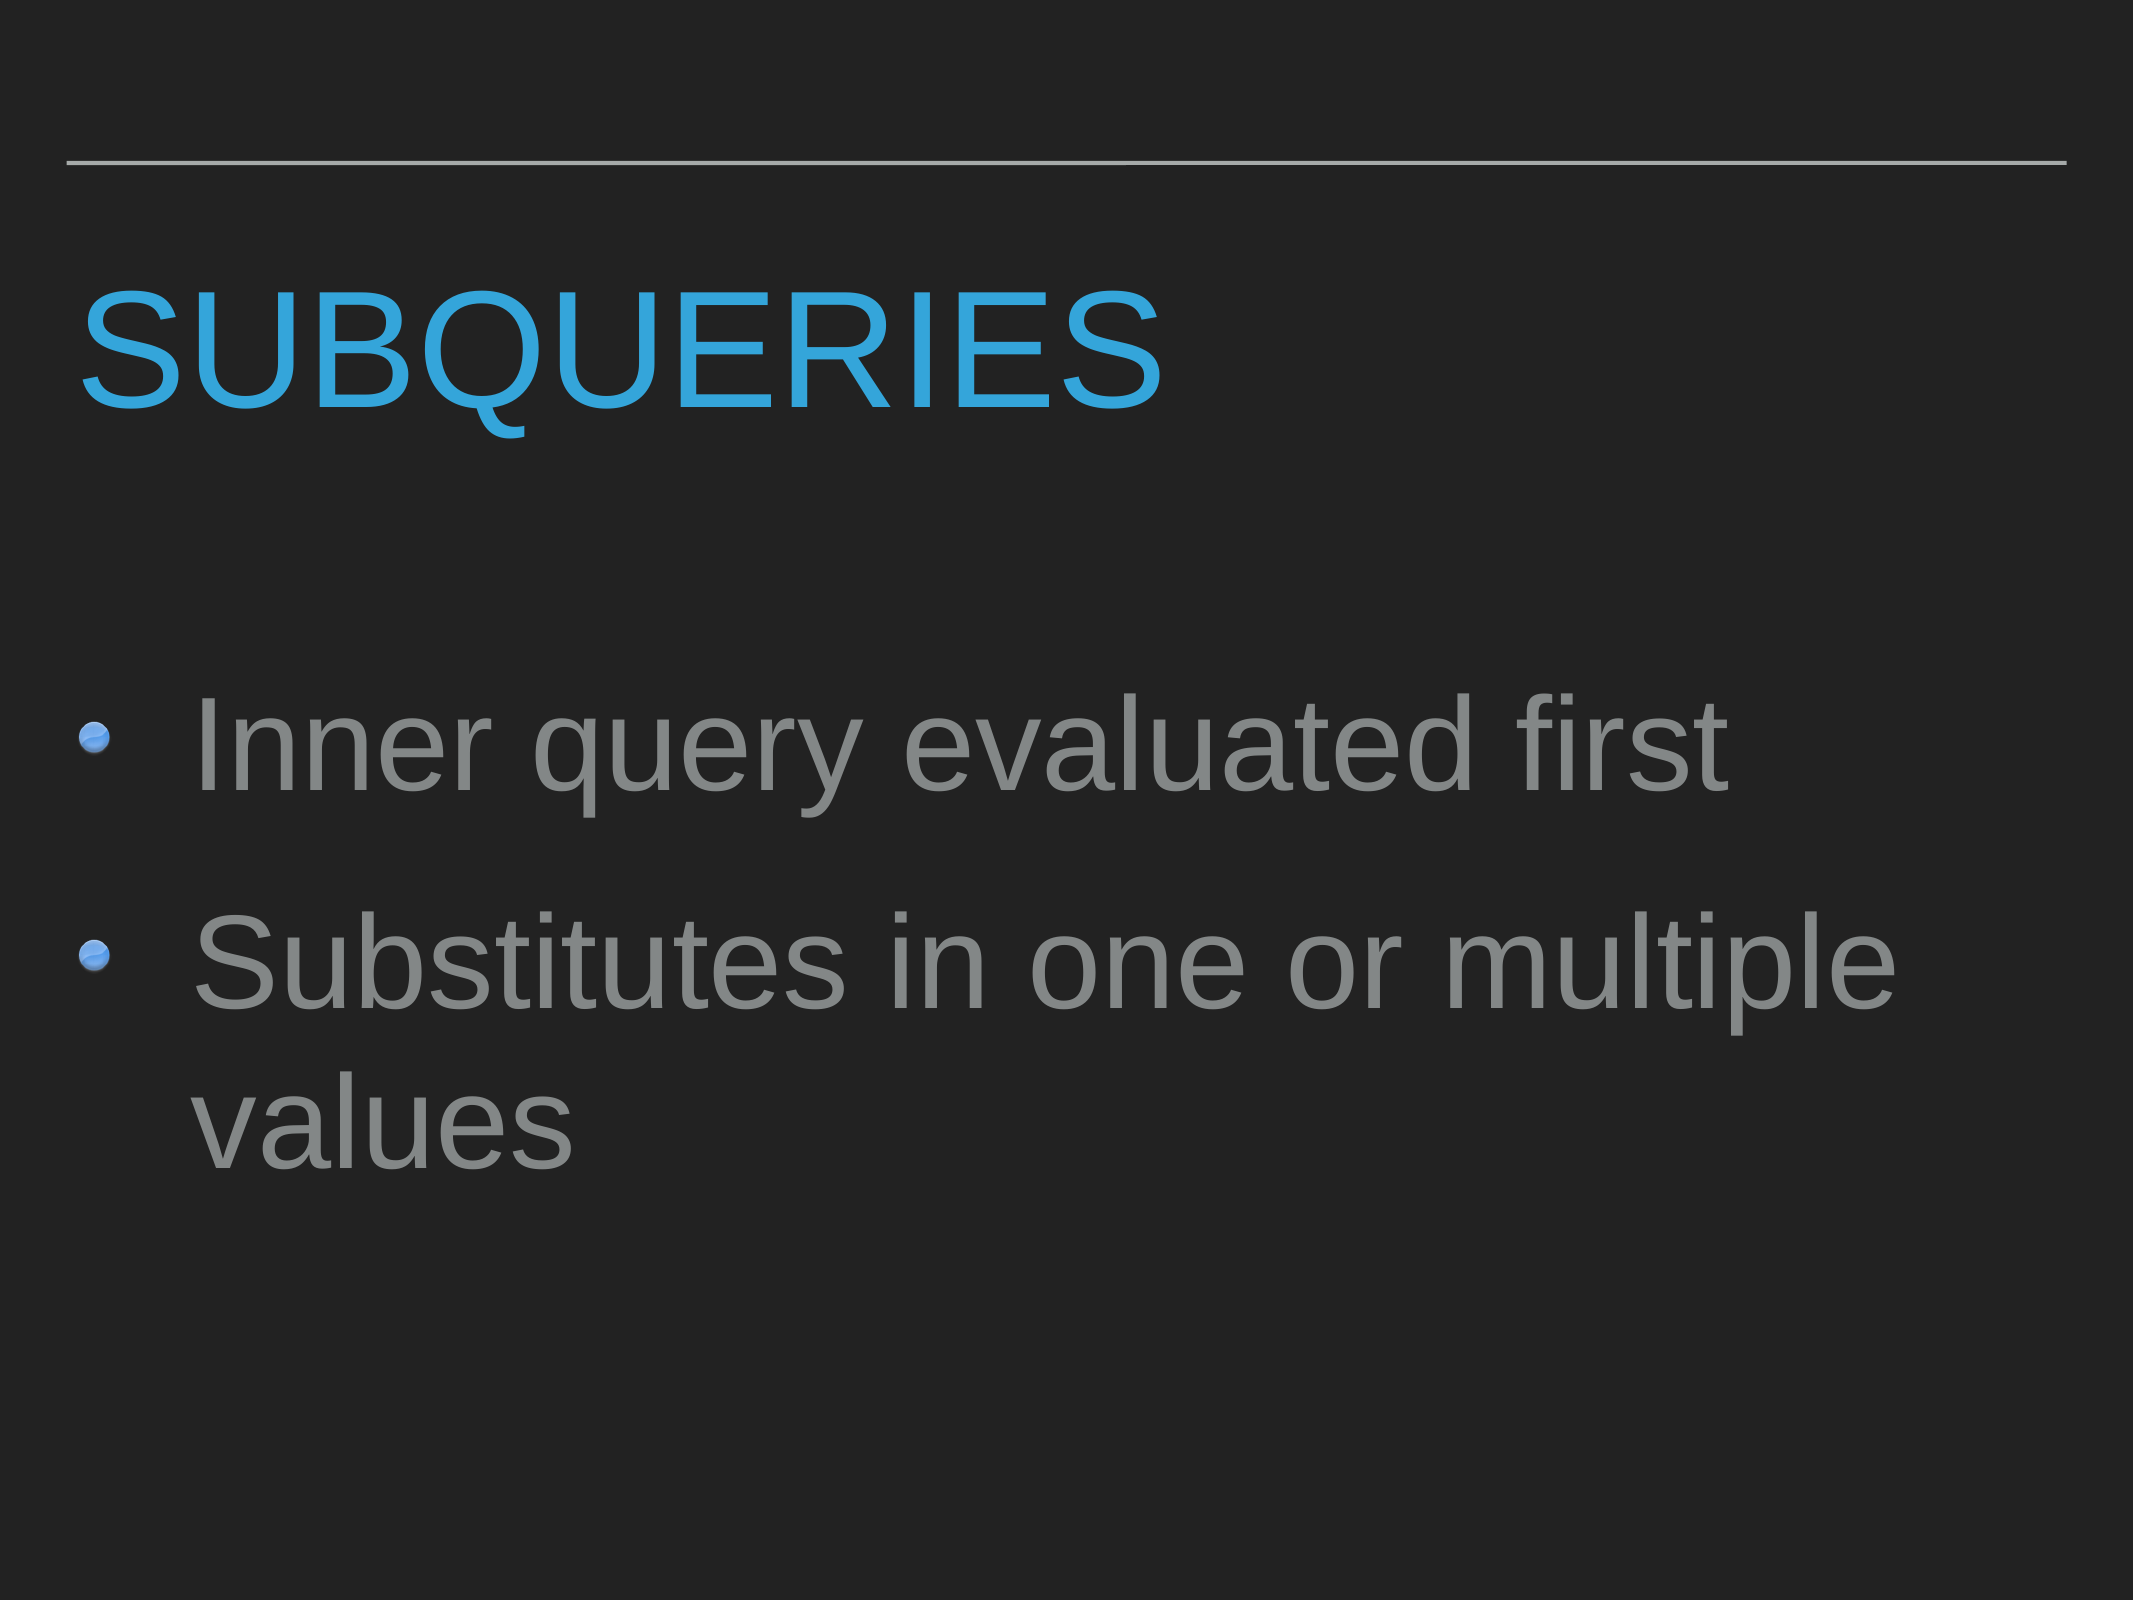

# Subqueries
Inner query evaluated first
Substitutes in one or multiple values